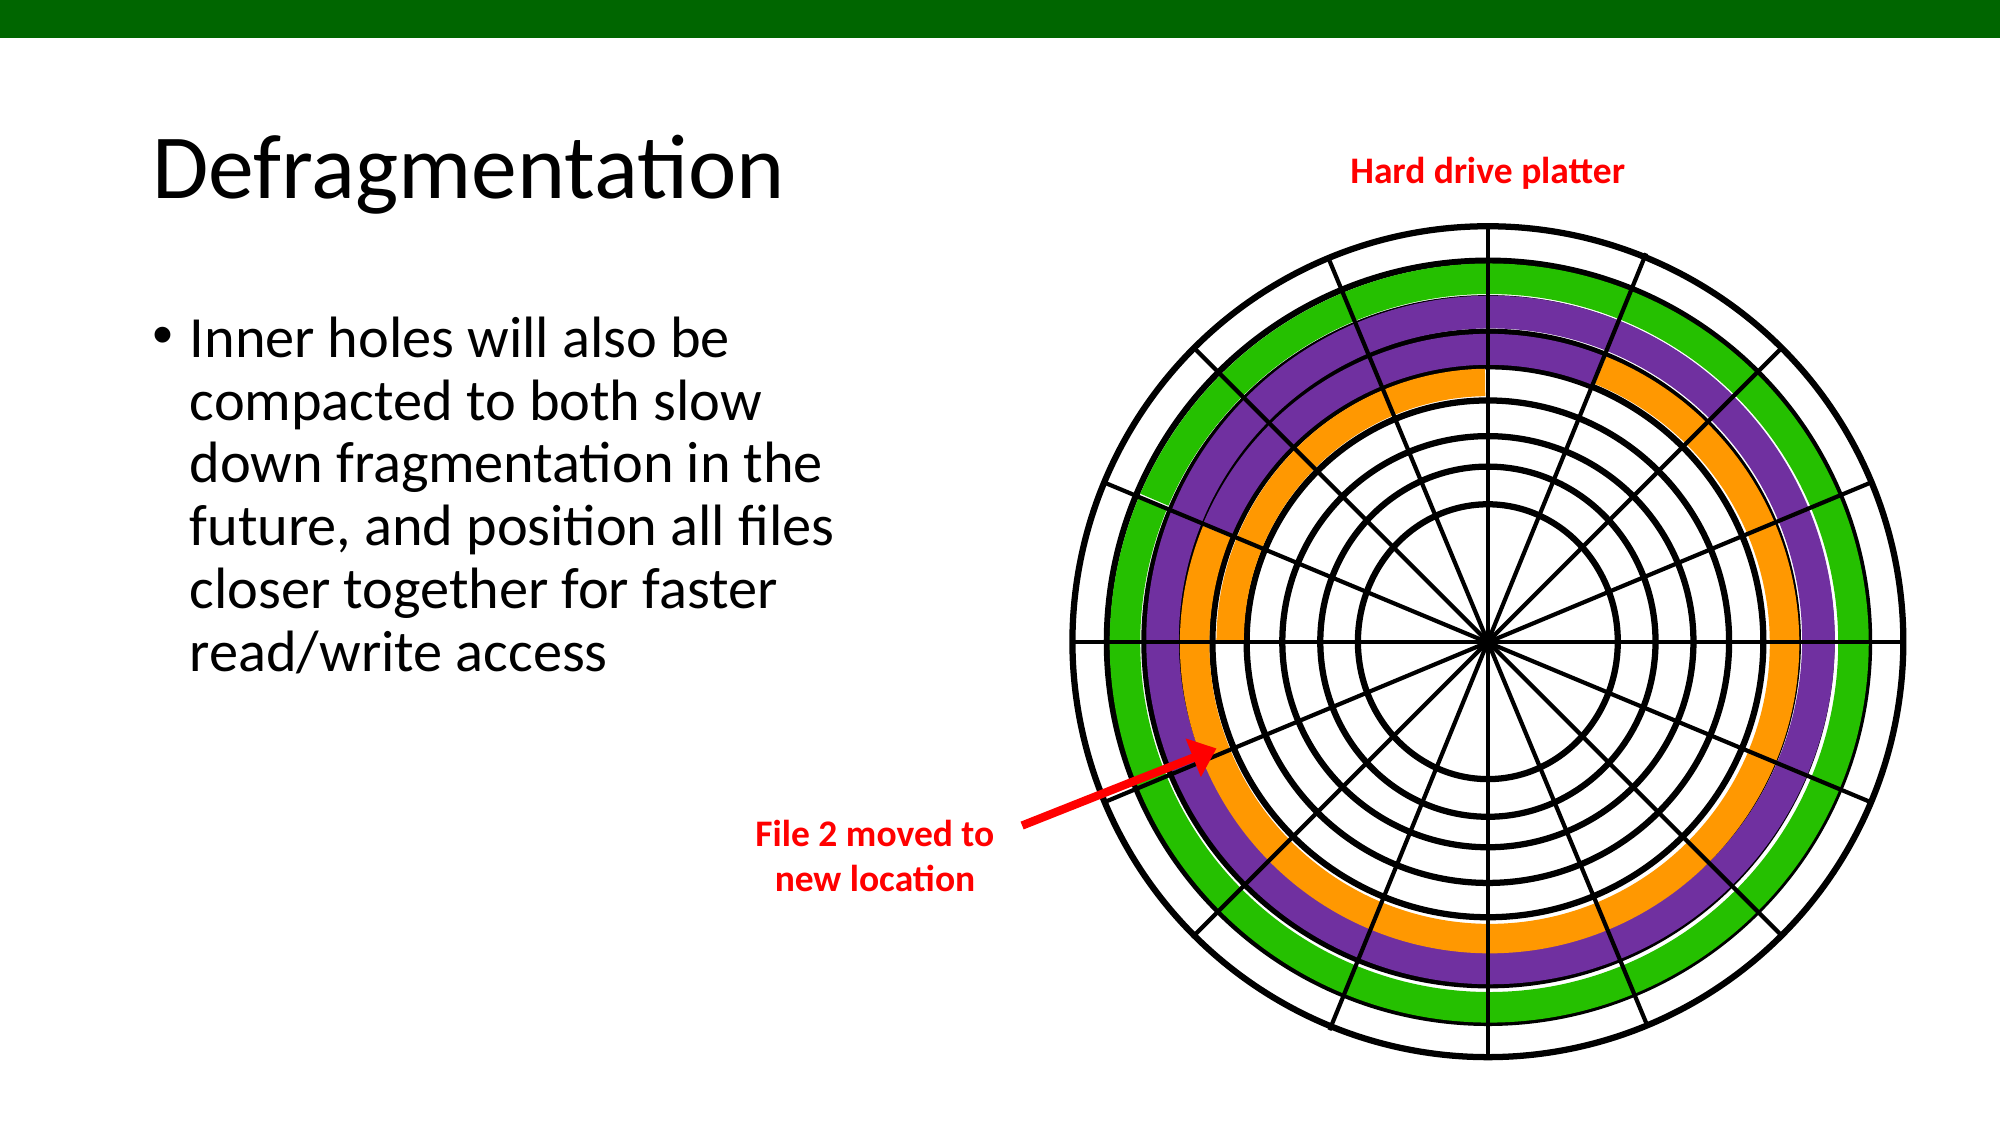

# Defragmentation
Hard drive platter

Inner holes will also be compacted to both slow down fragmentation in the future, and position all files closer together for faster read/write access

File 2 moved to new location